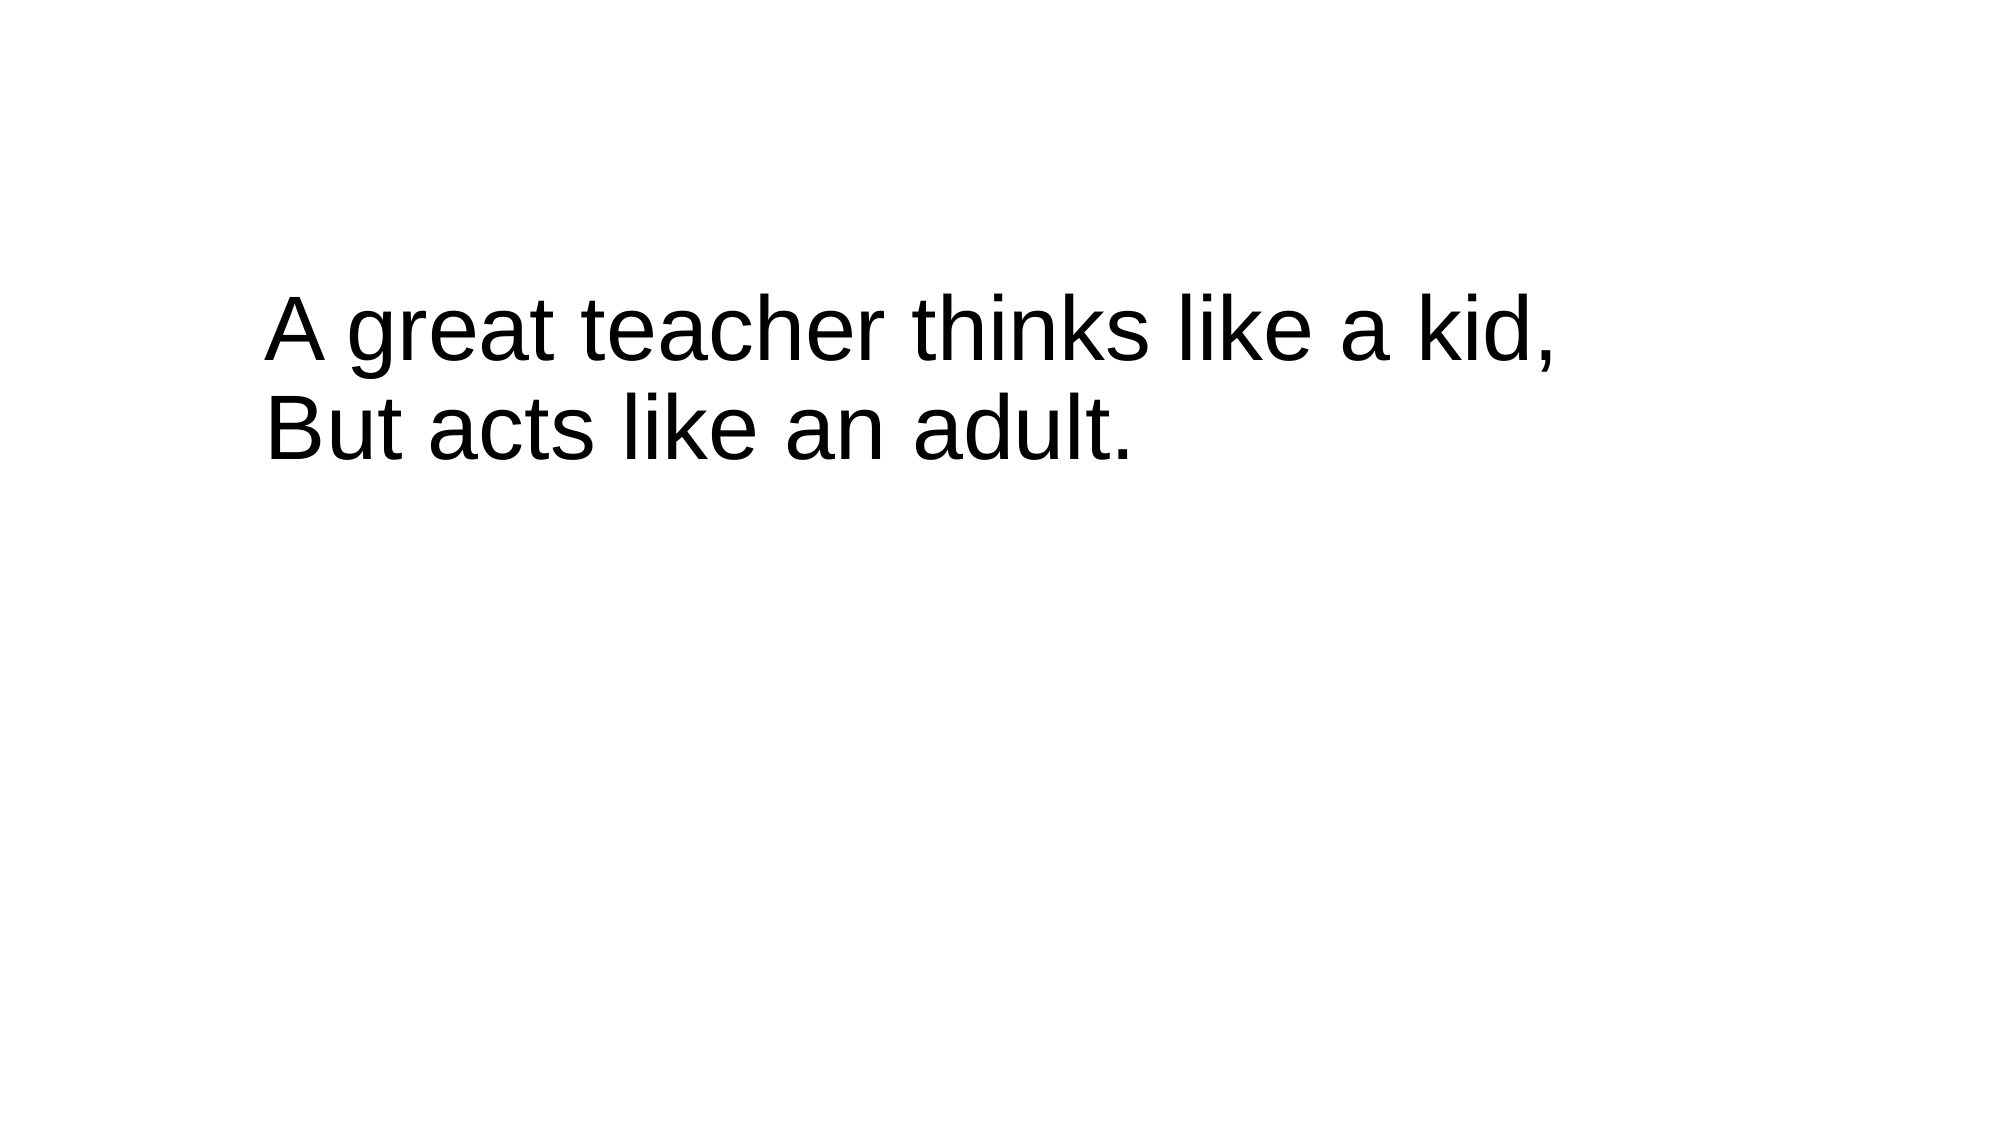

A great teacher thinks like a kid,
But acts like an adult.